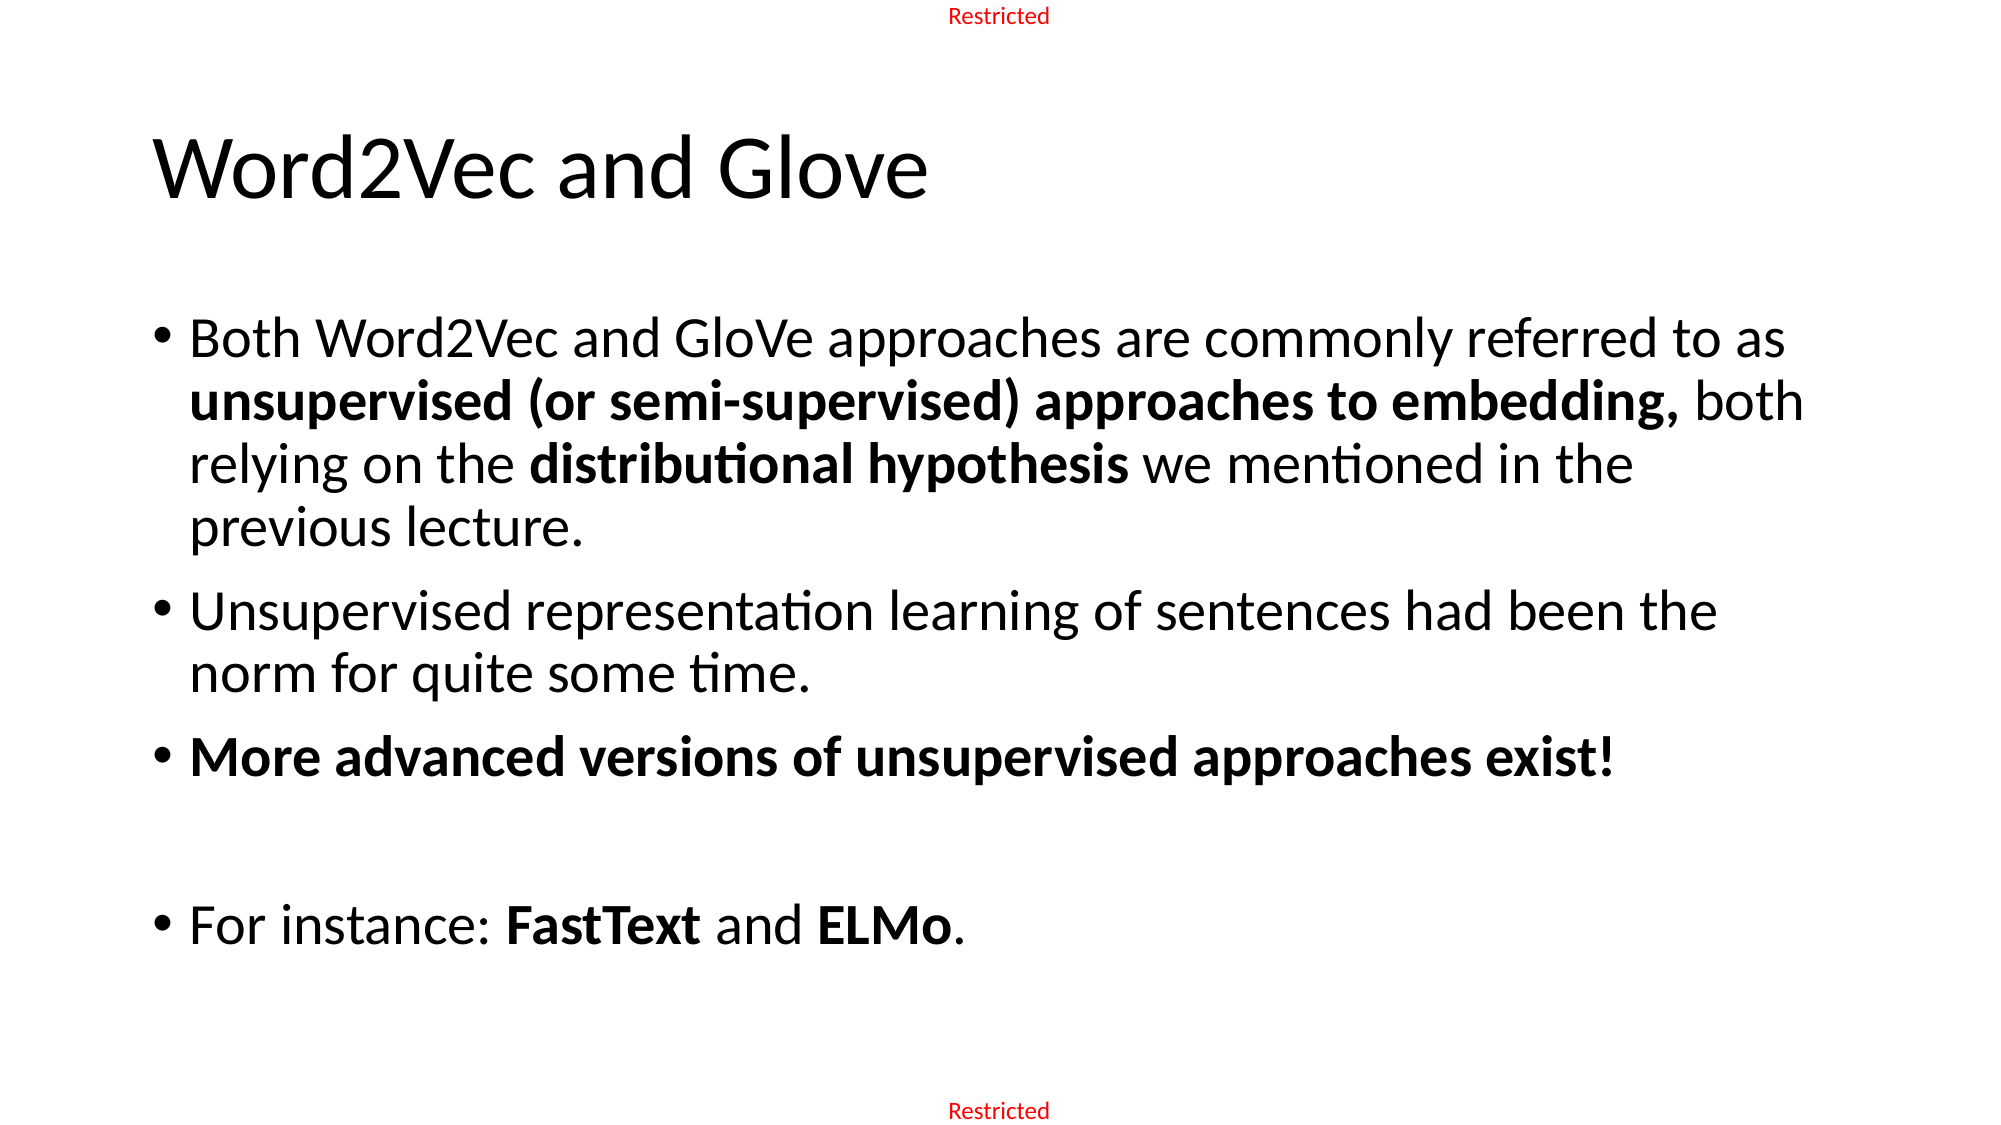

# Word2Vec and Glove
Both Word2Vec and GloVe approaches are commonly referred to as unsupervised (or semi-supervised) approaches to embedding, both relying on the distributional hypothesis we mentioned in the previous lecture.
Unsupervised representation learning of sentences had been the norm for quite some time.
More advanced versions of unsupervised approaches exist!

For instance: FastText and ELMo.